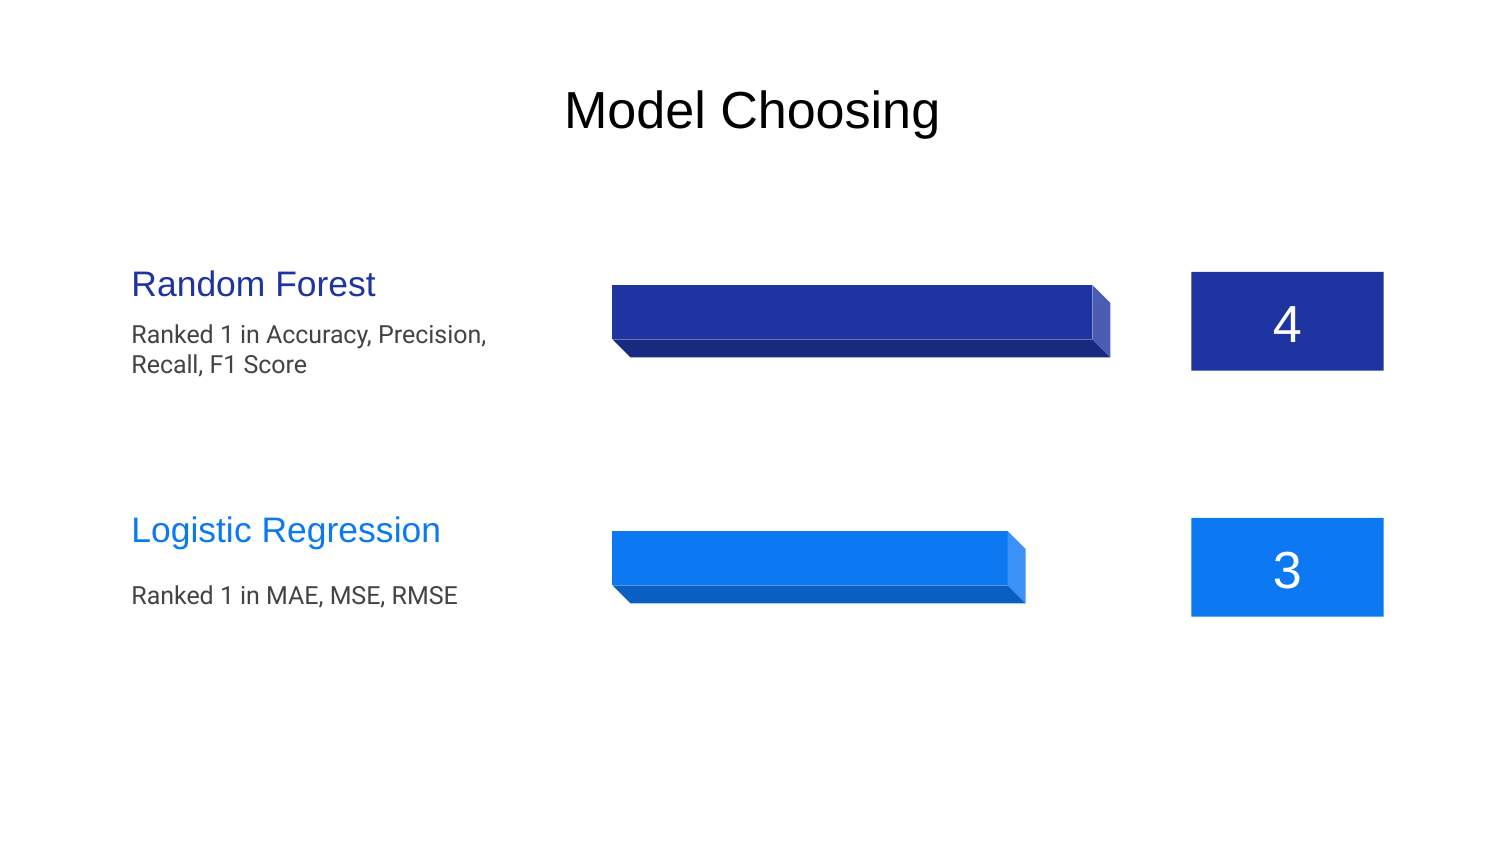

# Model Choosing
Random Forest
Ranked 1 in Accuracy, Precision, Recall, F1 Score

4

3
Logistic Regression
Ranked 1 in MAE, MSE, RMSE